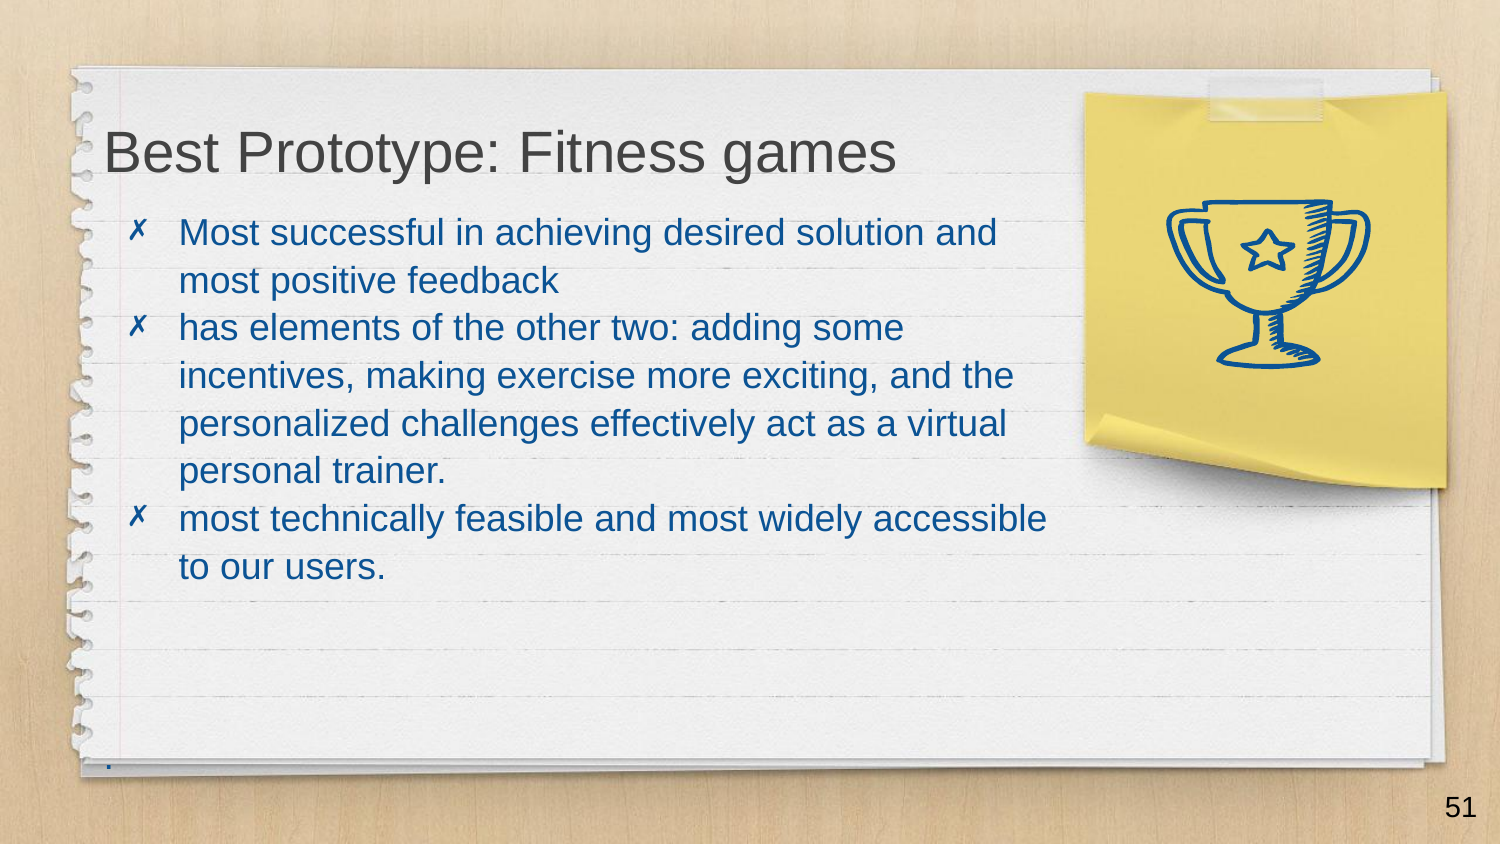

Best Prototype: Fitness games
Most successful in achieving desired solution and most positive feedback
has elements of the other two: adding some incentives, making exercise more exciting, and the personalized challenges effectively act as a virtual personal trainer.
most technically feasible and most widely accessible to our users.
.

51